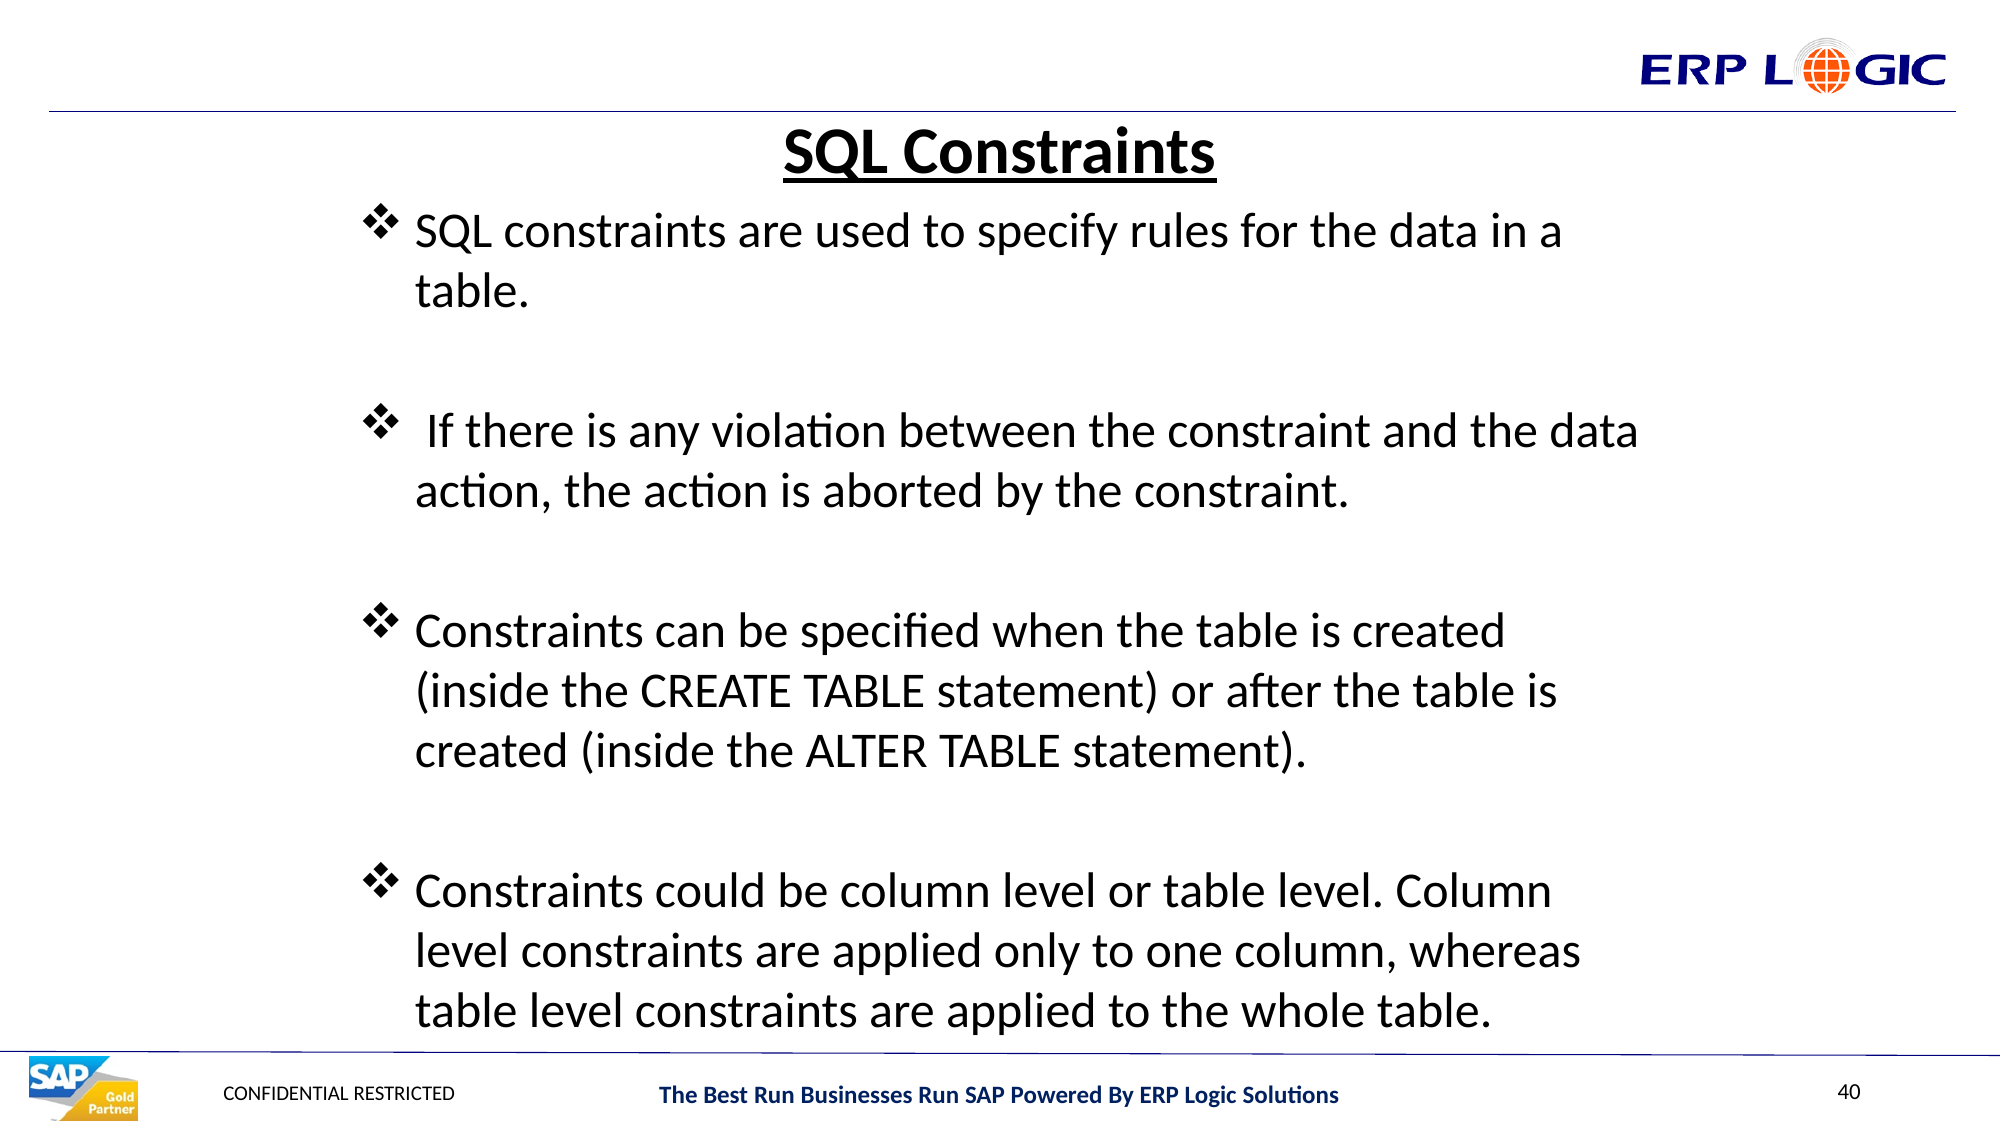

SQL Constraints
SQL constraints are used to specify rules for the data in a table.

 If there is any violation between the constraint and the data action, the action is aborted by the constraint.

Constraints can be specified when the table is created (inside the CREATE TABLE statement) or after the table is created (inside the ALTER TABLE statement).

Constraints could be column level or table level. Column level constraints are applied only to one column, whereas table level constraints are applied to the whole table.